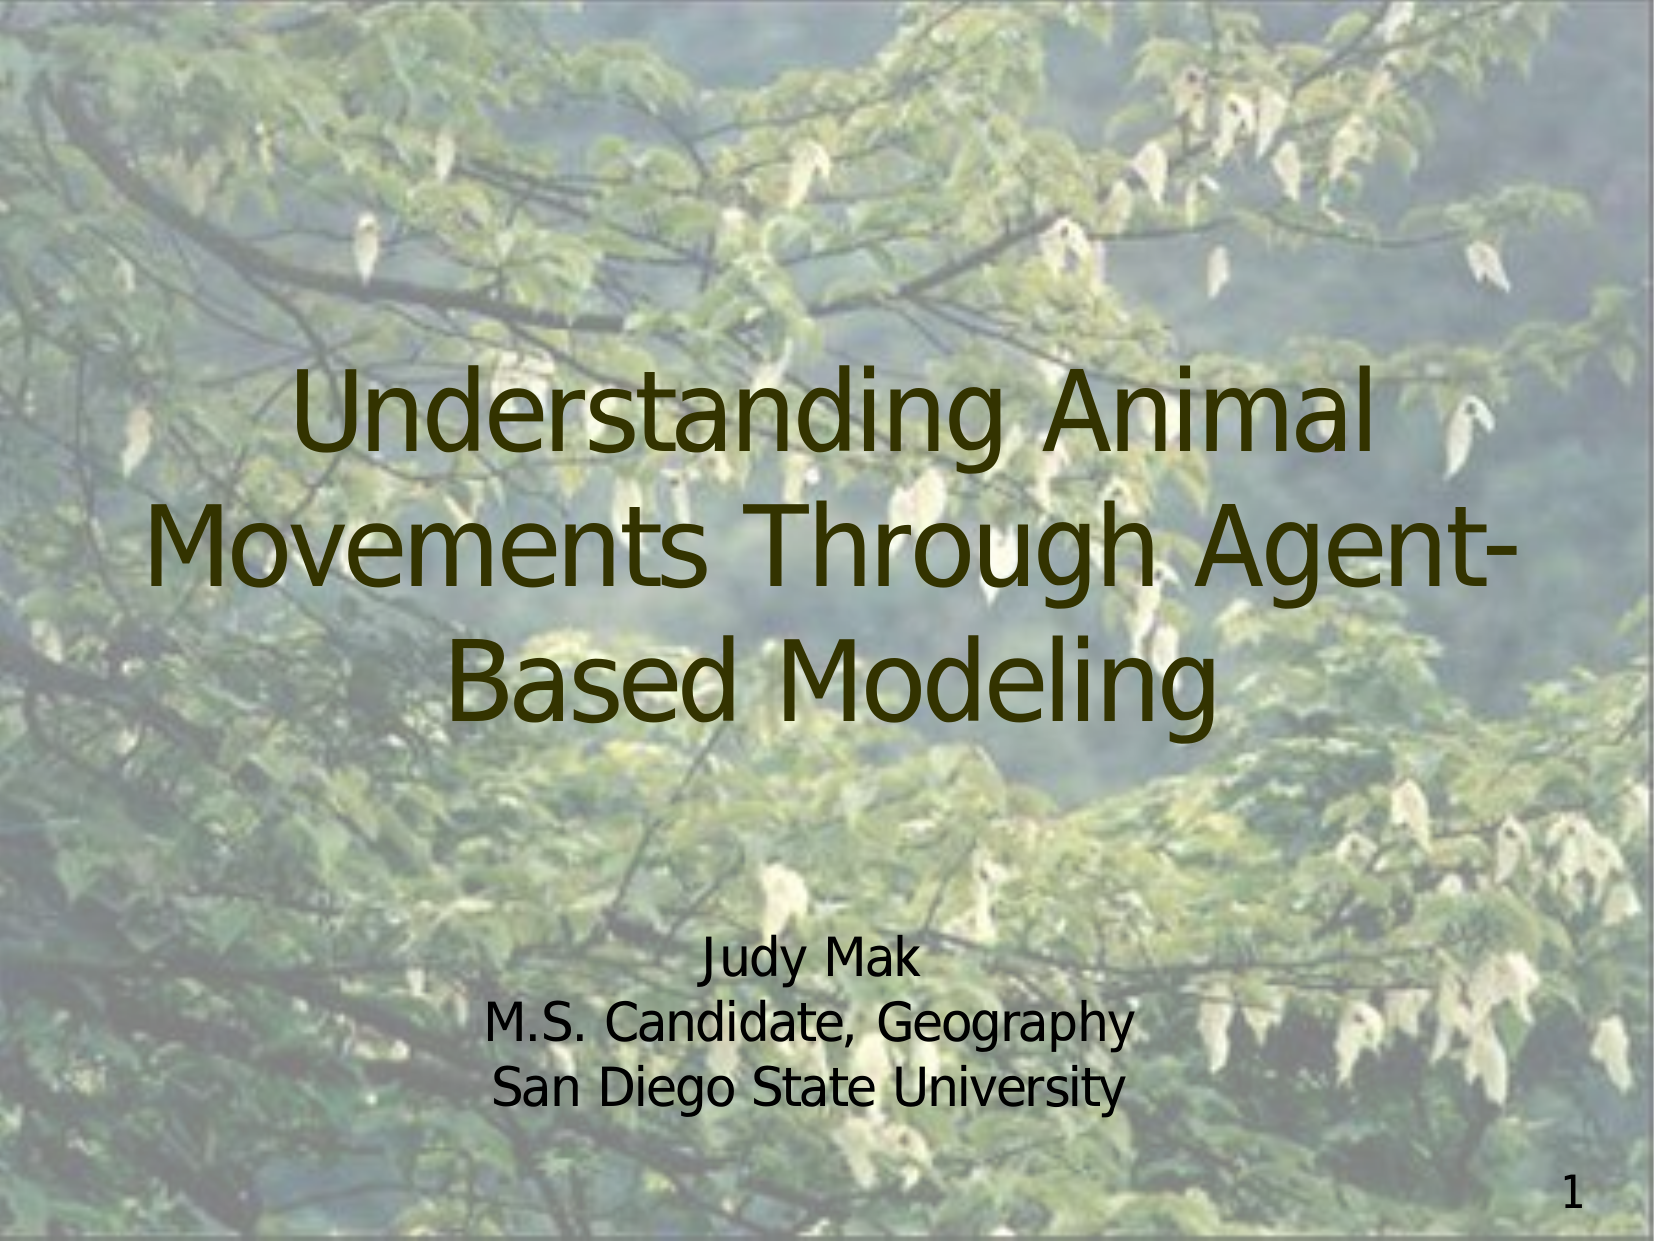

Understanding Animal Movements Through Agent-Based Modeling
Judy Mak
M.S. Candidate, Geography
San Diego State University